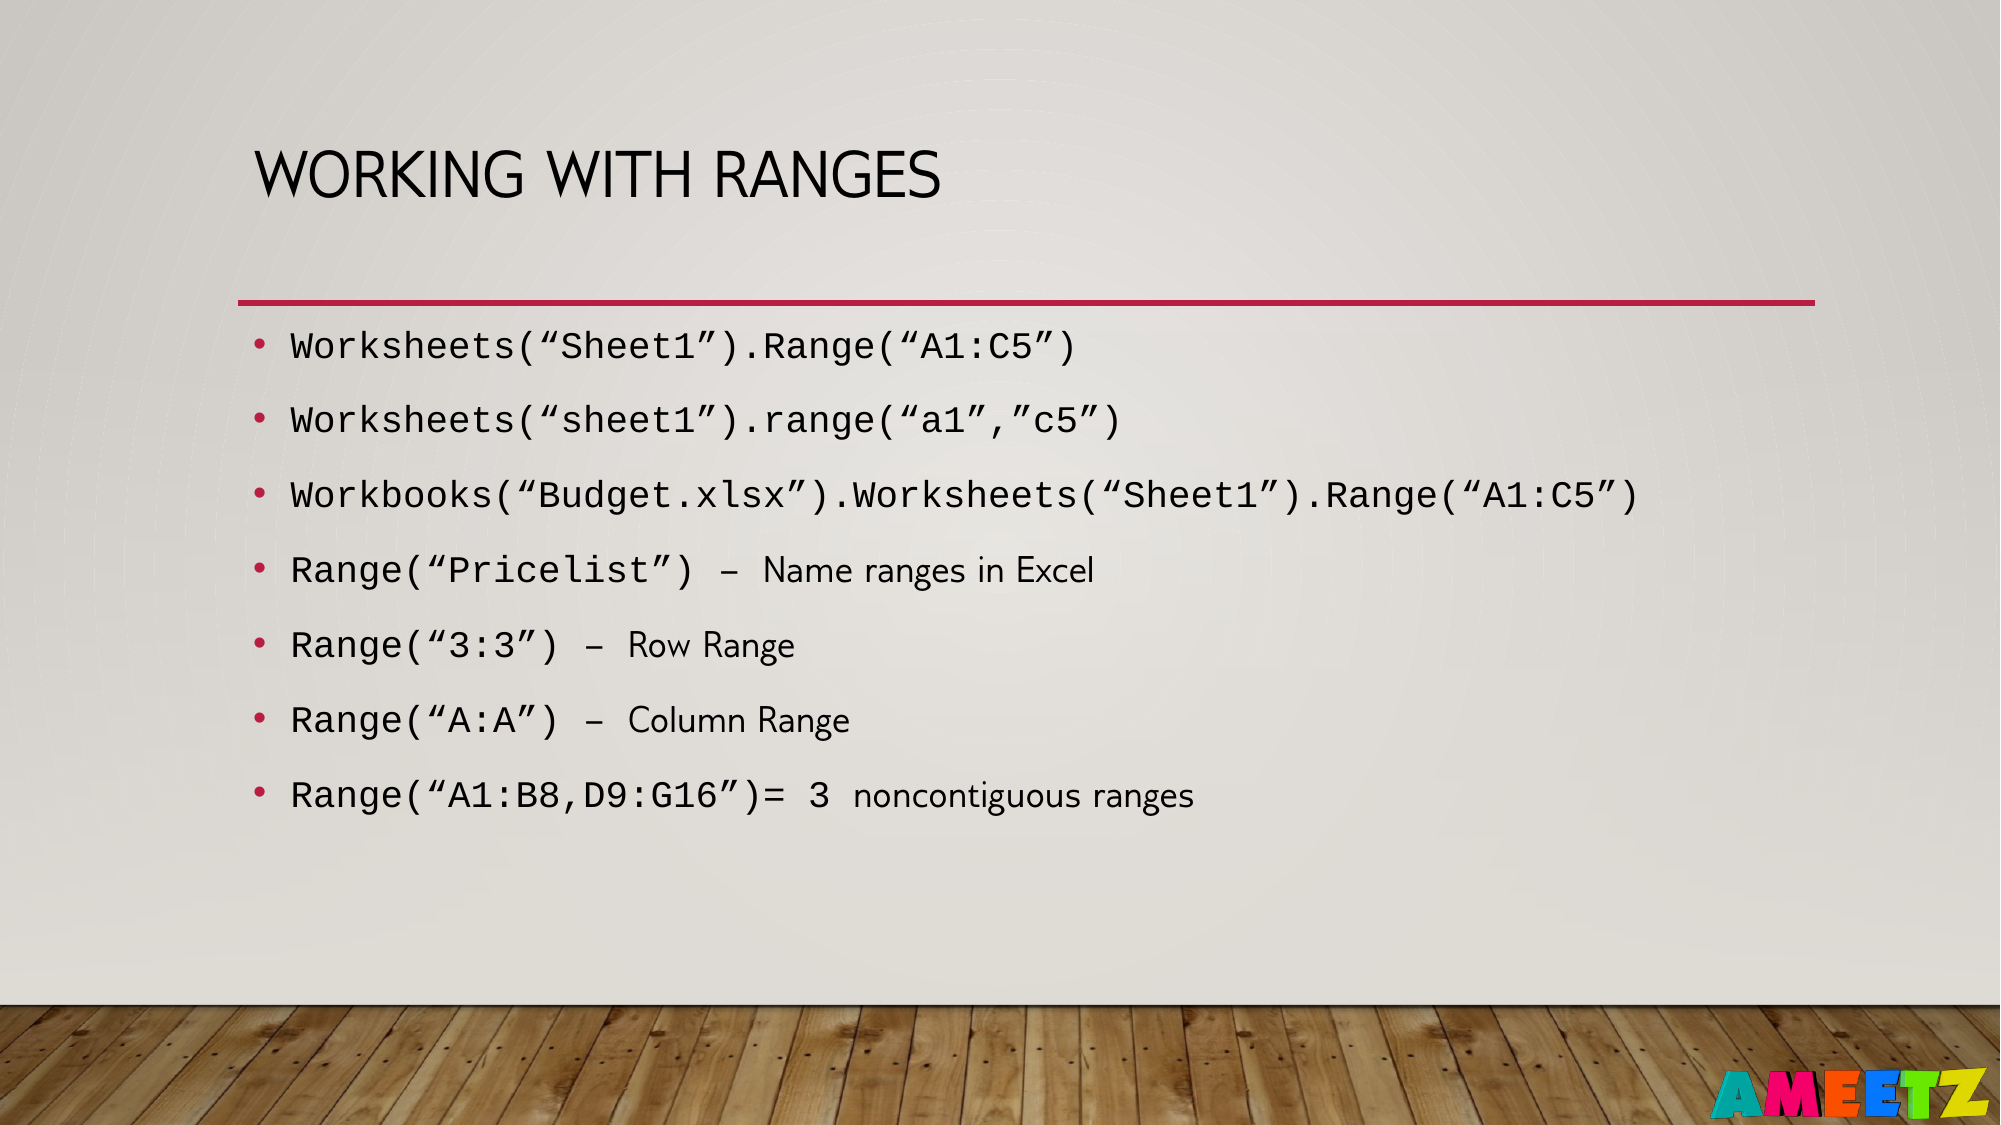

# Working With Ranges
Worksheets(“Sheet1”).Range(“A1:C5”)
Worksheets(“sheet1”).range(“a1”,”c5”)
Workbooks(“Budget.xlsx”).Worksheets(“Sheet1”).Range(“A1:C5”)
Range(“Pricelist”) – Name ranges in Excel
Range(“3:3”) – Row Range
Range(“A:A”) – Column Range
Range(“A1:B8,D9:G16”)= 3 noncontiguous ranges